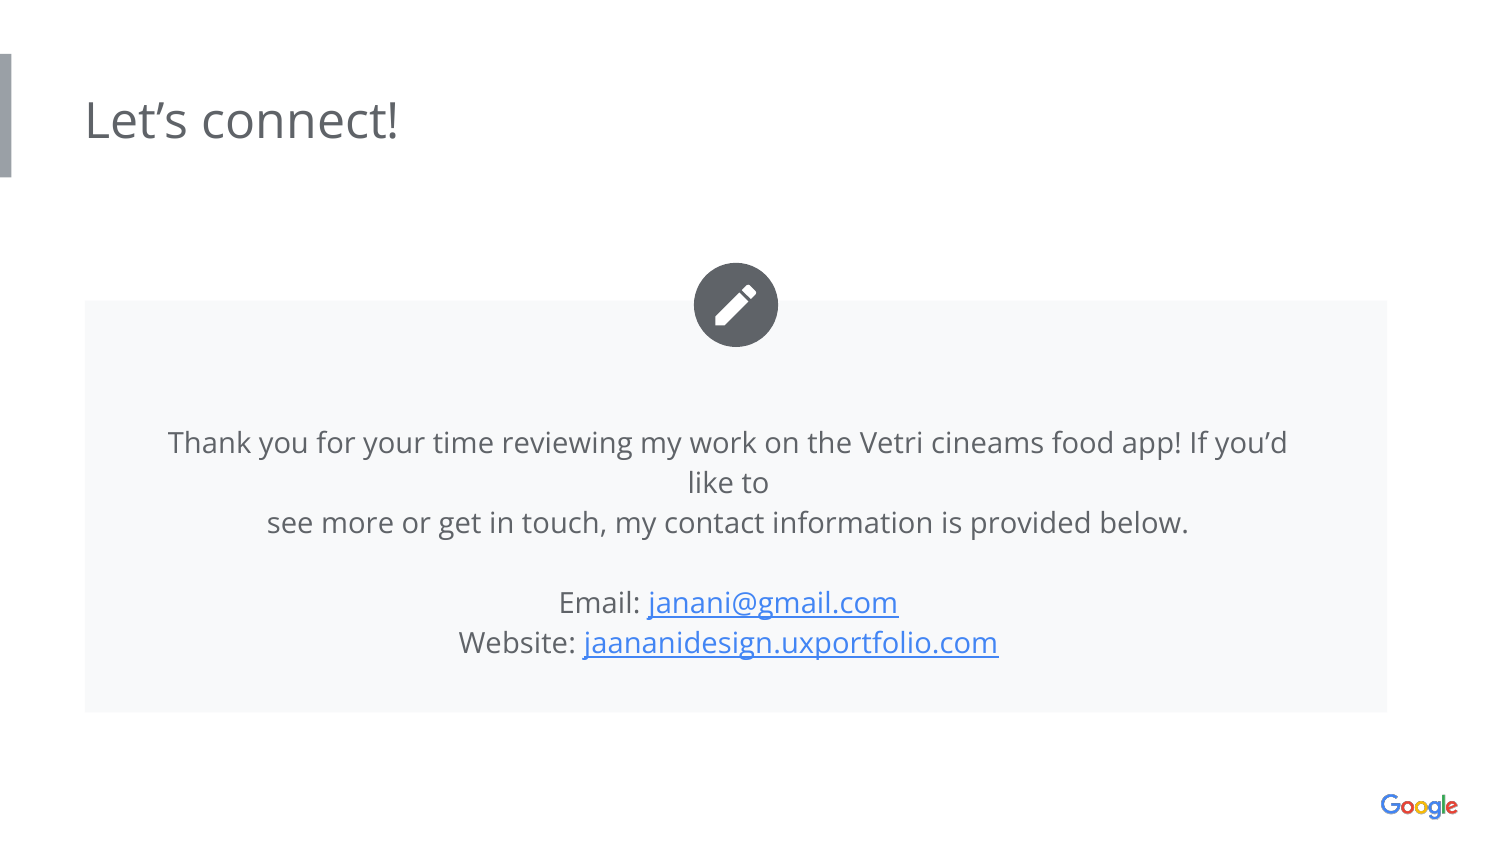

Let’s connect!

Thank you for your time reviewing my work on the Vetri cineams food app! If you’d like to
see more or get in touch, my contact information is provided below.

Email: janani@gmail.com
Website: jaananidesign.uxportfolio.com